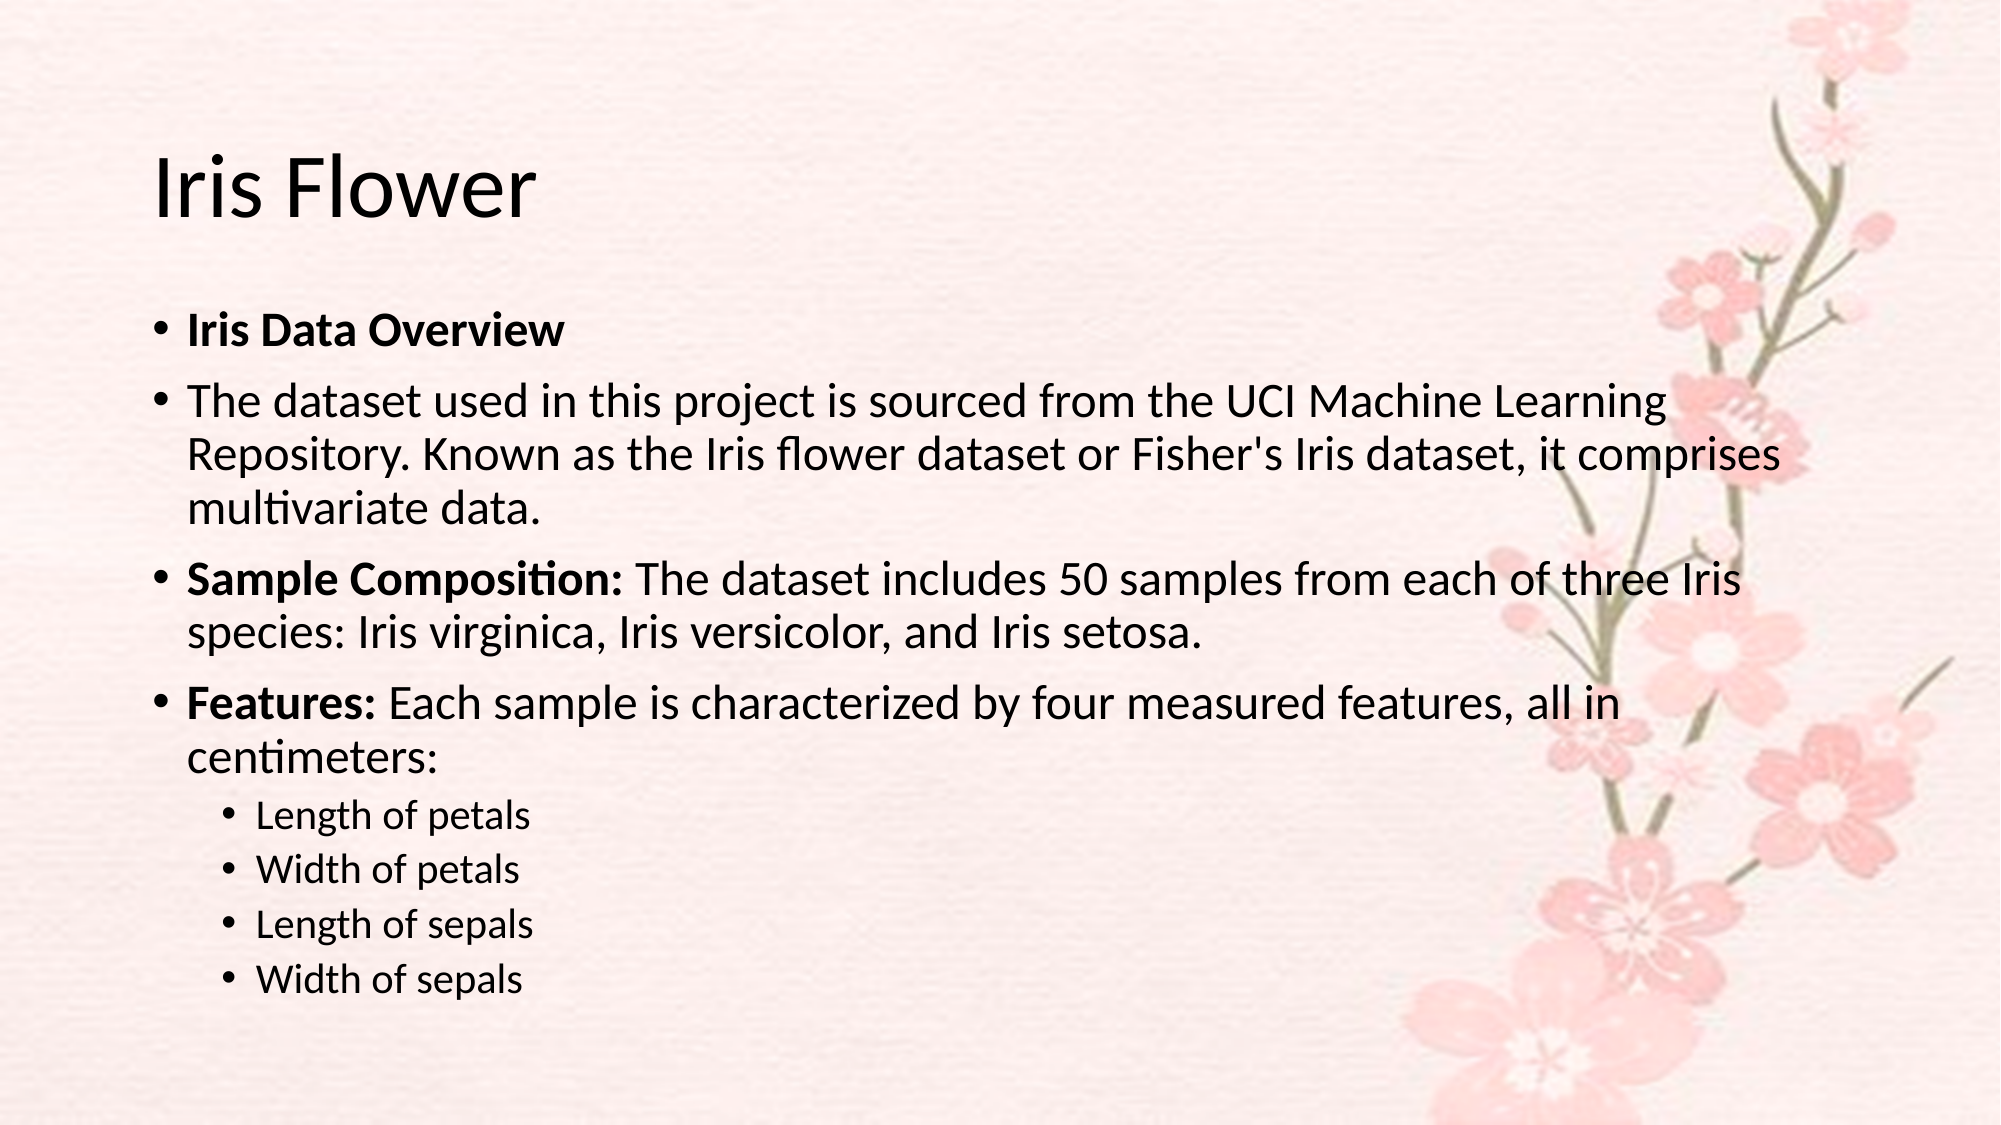

# Iris Flower
Iris Data Overview
The dataset used in this project is sourced from the UCI Machine Learning Repository. Known as the Iris flower dataset or Fisher's Iris dataset, it comprises multivariate data.
Sample Composition: The dataset includes 50 samples from each of three Iris species: Iris virginica, Iris versicolor, and Iris setosa.
Features: Each sample is characterized by four measured features, all in centimeters:
Length of petals
Width of petals
Length of sepals
Width of sepals